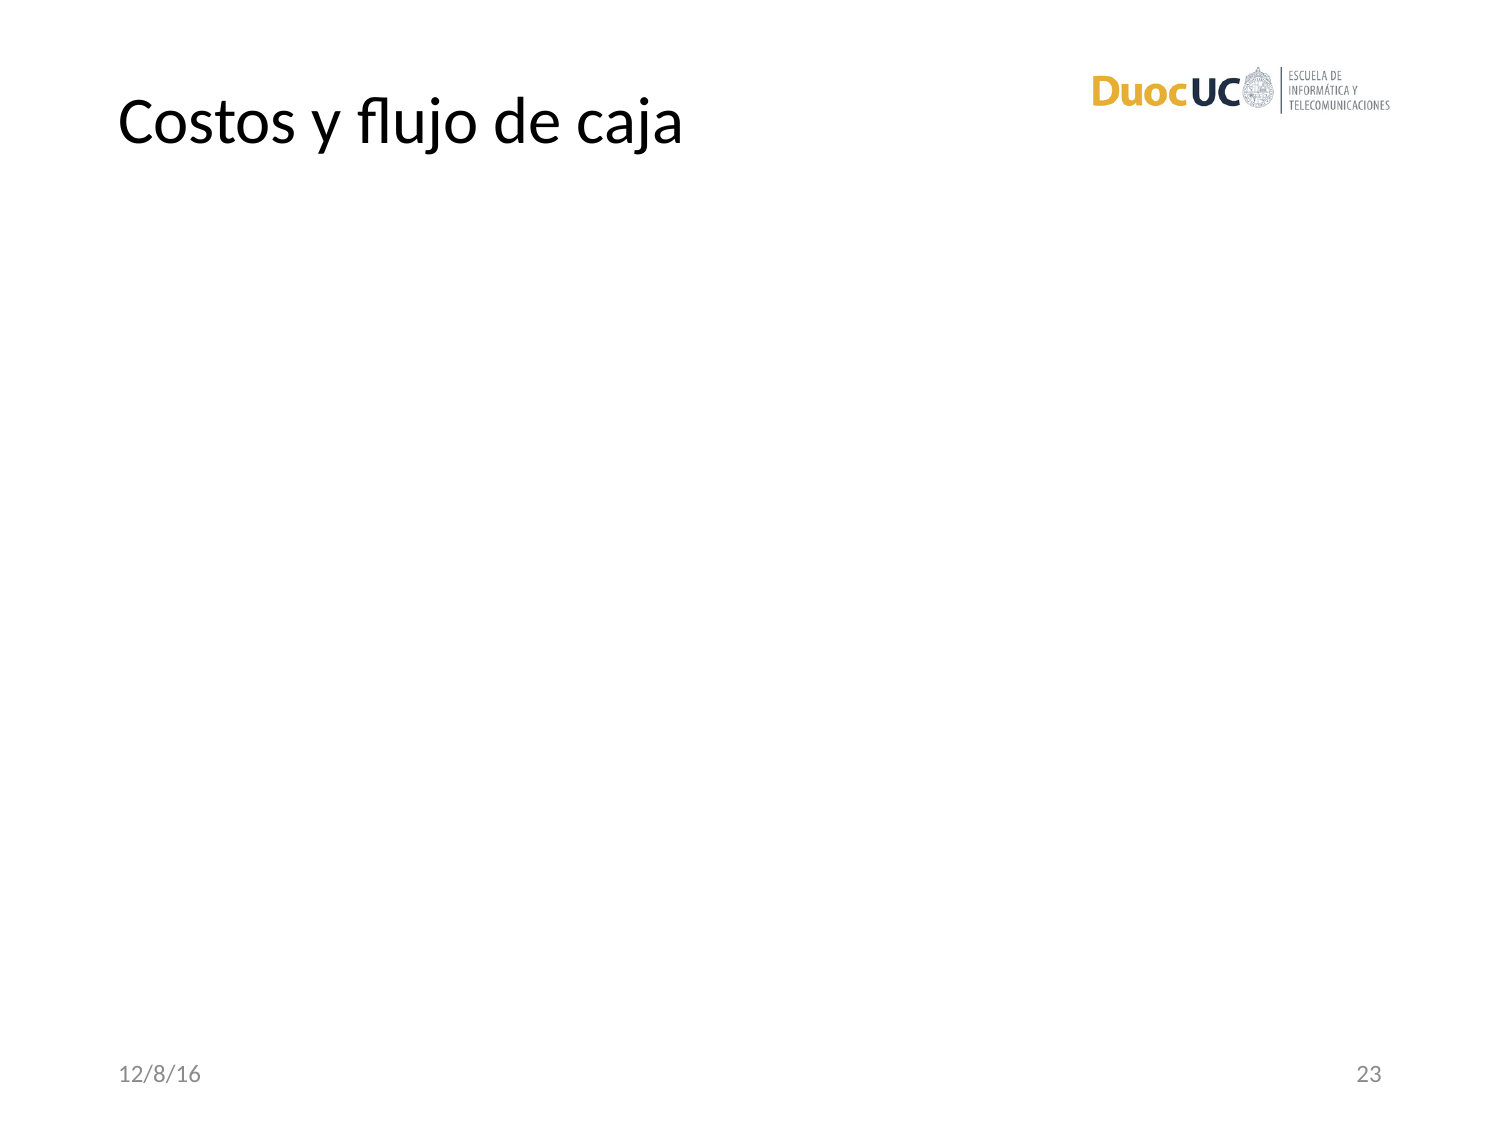

# Costos y flujo de caja
12/8/16
23